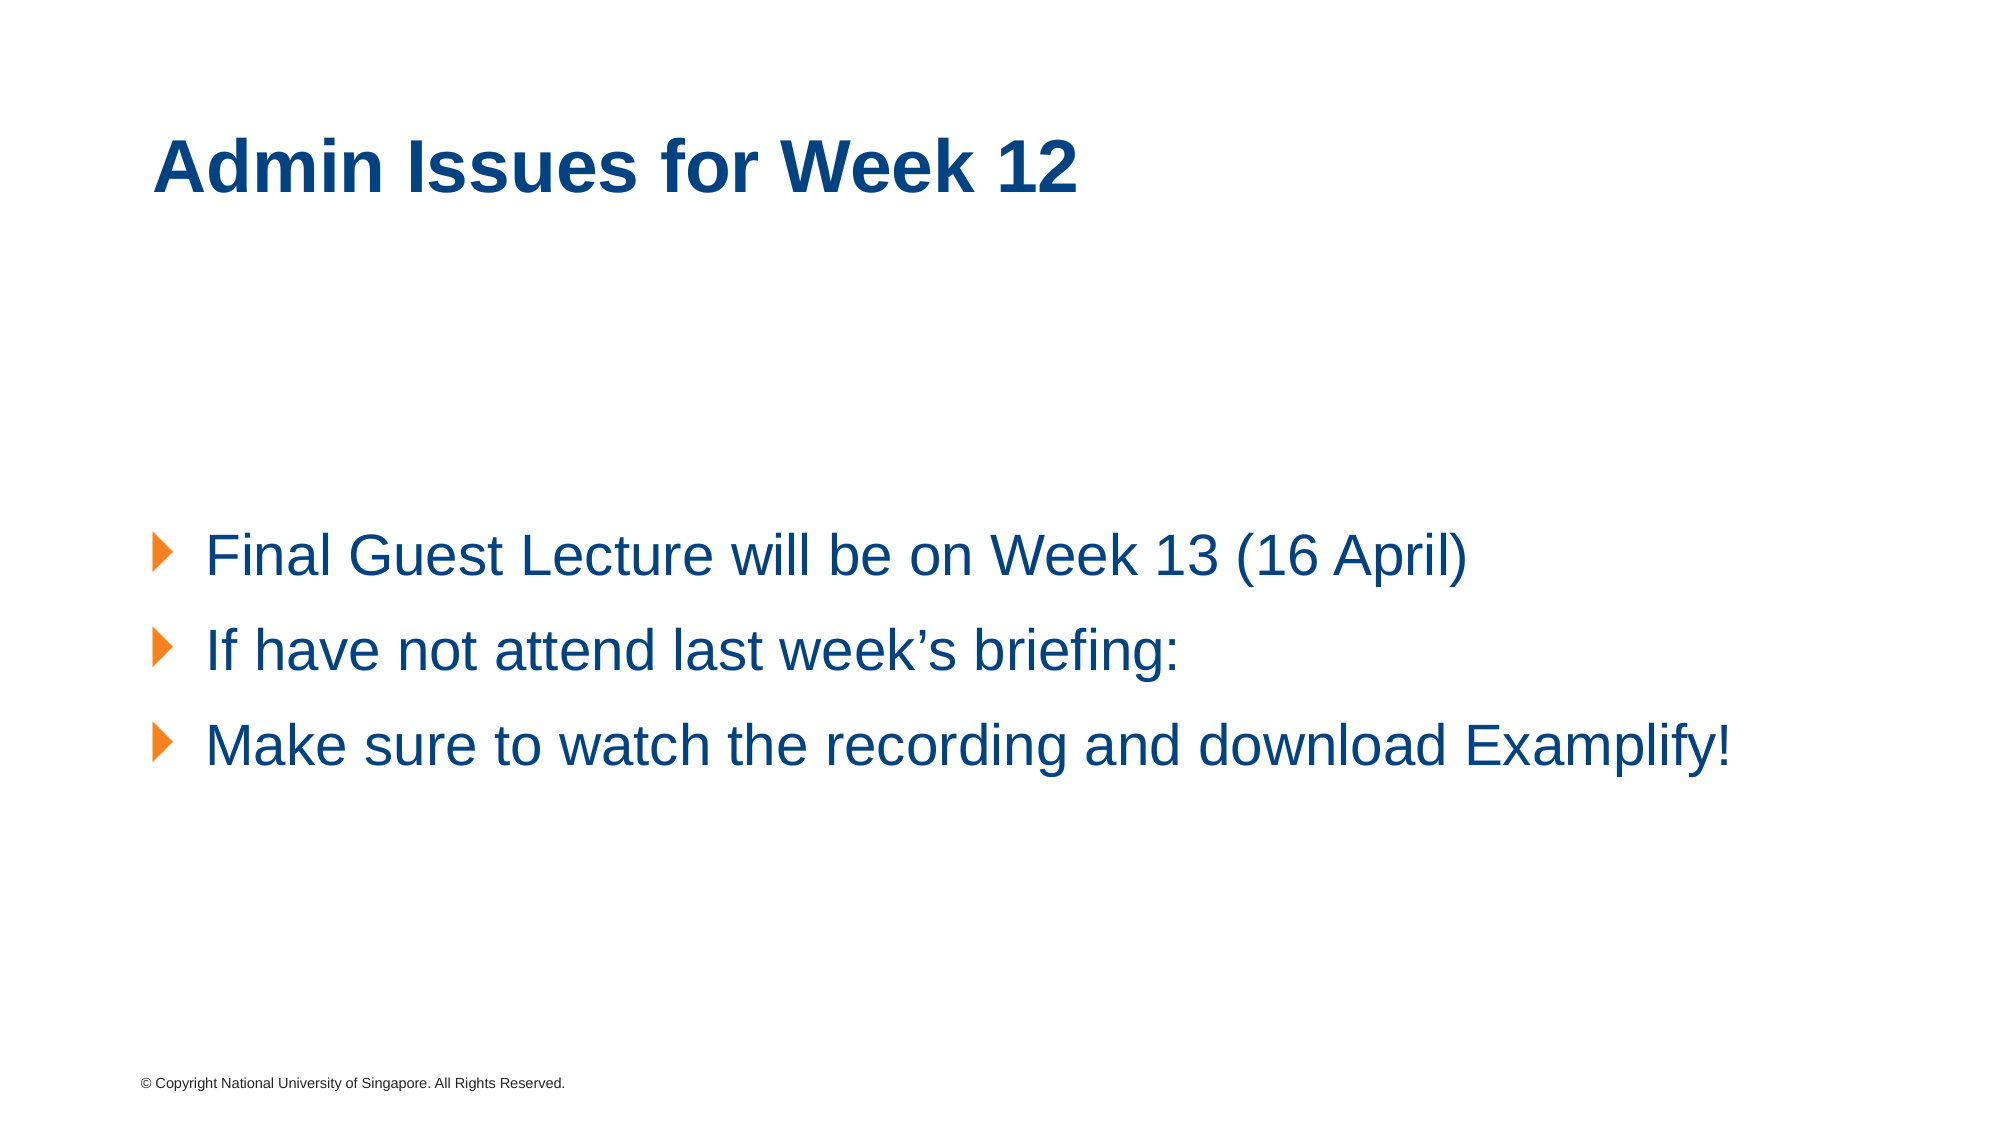

# Admin Issues for Week 12
Final Guest Lecture will be on Week 13 (16 April)
If have not attend last week’s briefing:
Make sure to watch the recording and download Examplify!